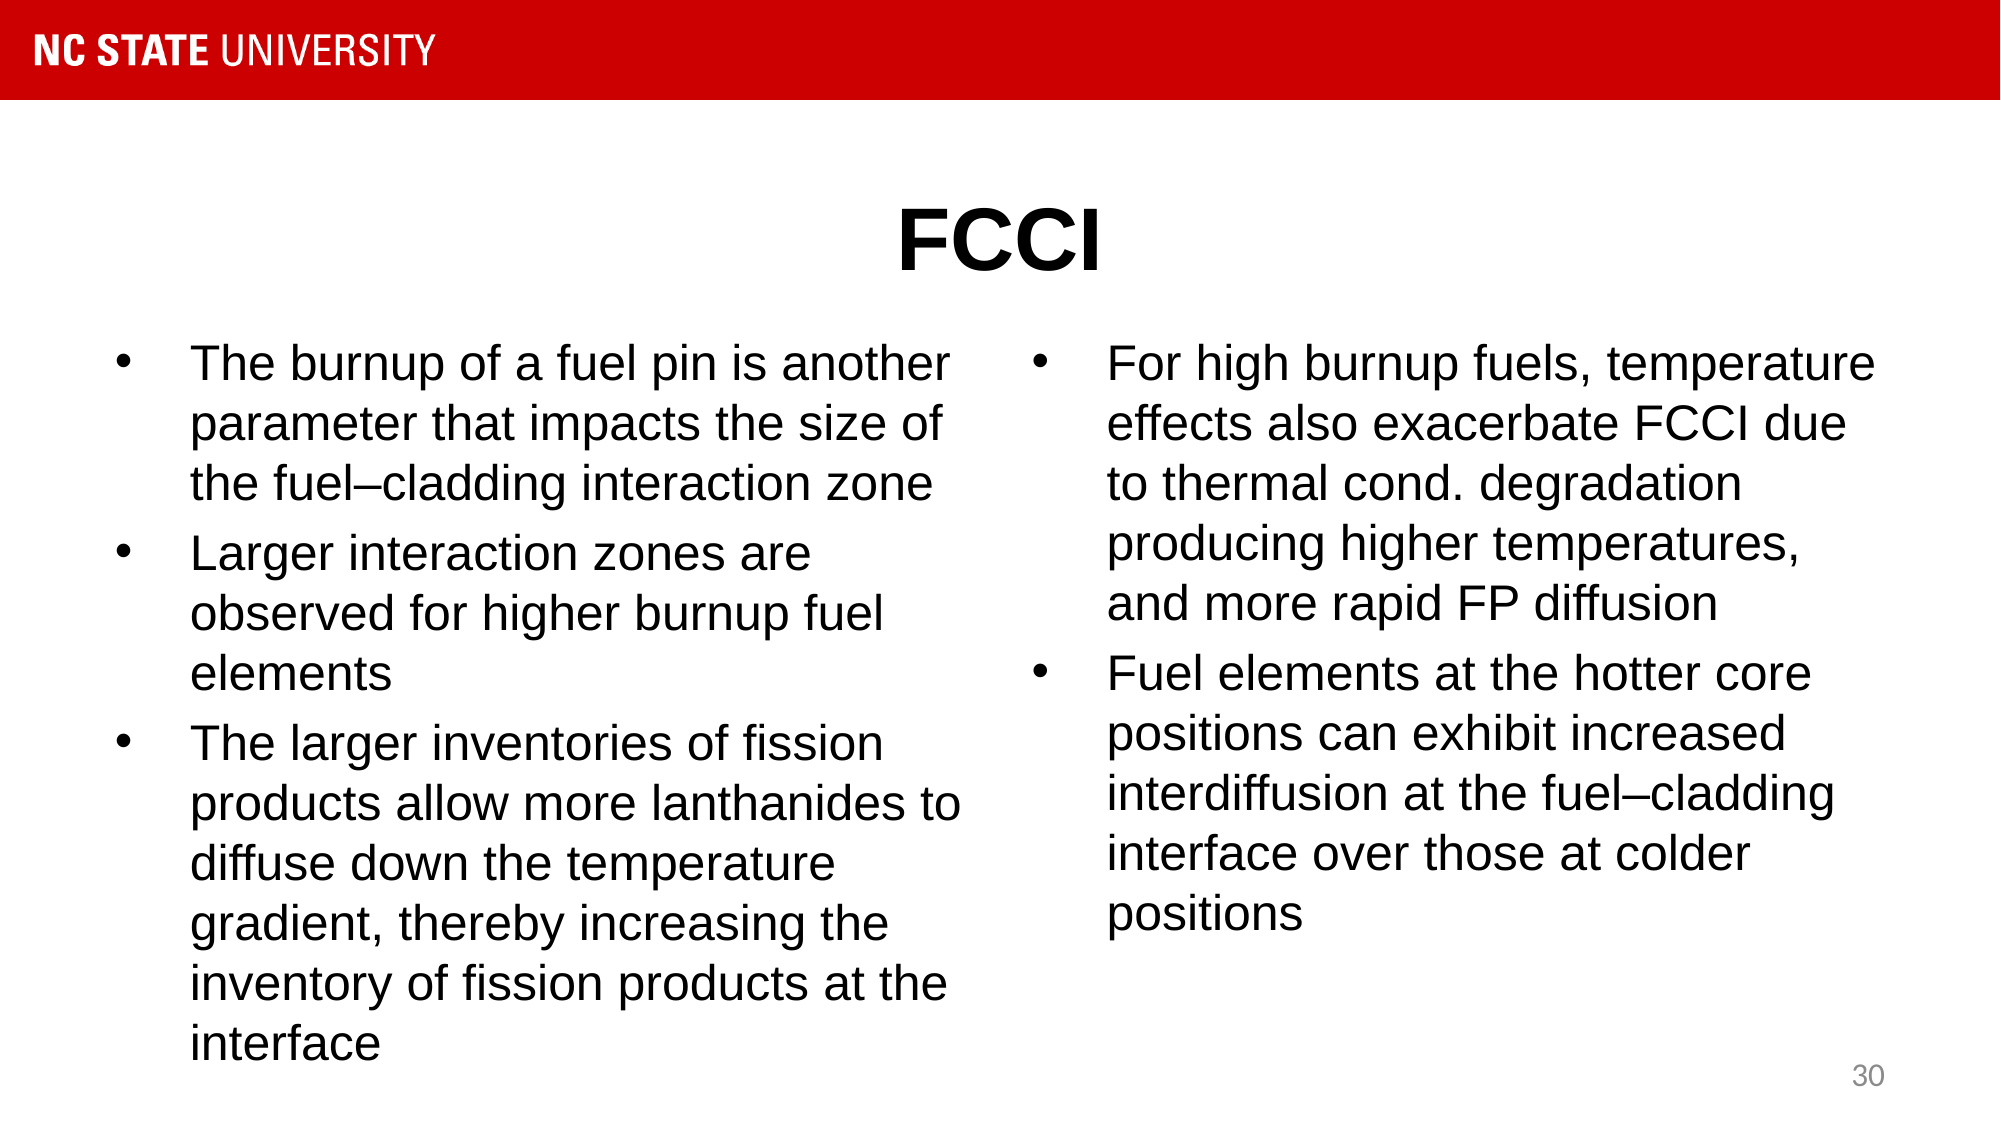

# FCCI
The burnup of a fuel pin is another parameter that impacts the size of the fuel–cladding interaction zone
Larger interaction zones are observed for higher burnup fuel elements
The larger inventories of fission products allow more lanthanides to diffuse down the temperature gradient, thereby increasing the inventory of fission products at the interface
For high burnup fuels, temperature effects also exacerbate FCCI due to thermal cond. degradation producing higher temperatures, and more rapid FP diffusion
Fuel elements at the hotter core positions can exhibit increased interdiffusion at the fuel–cladding interface over those at colder positions

30